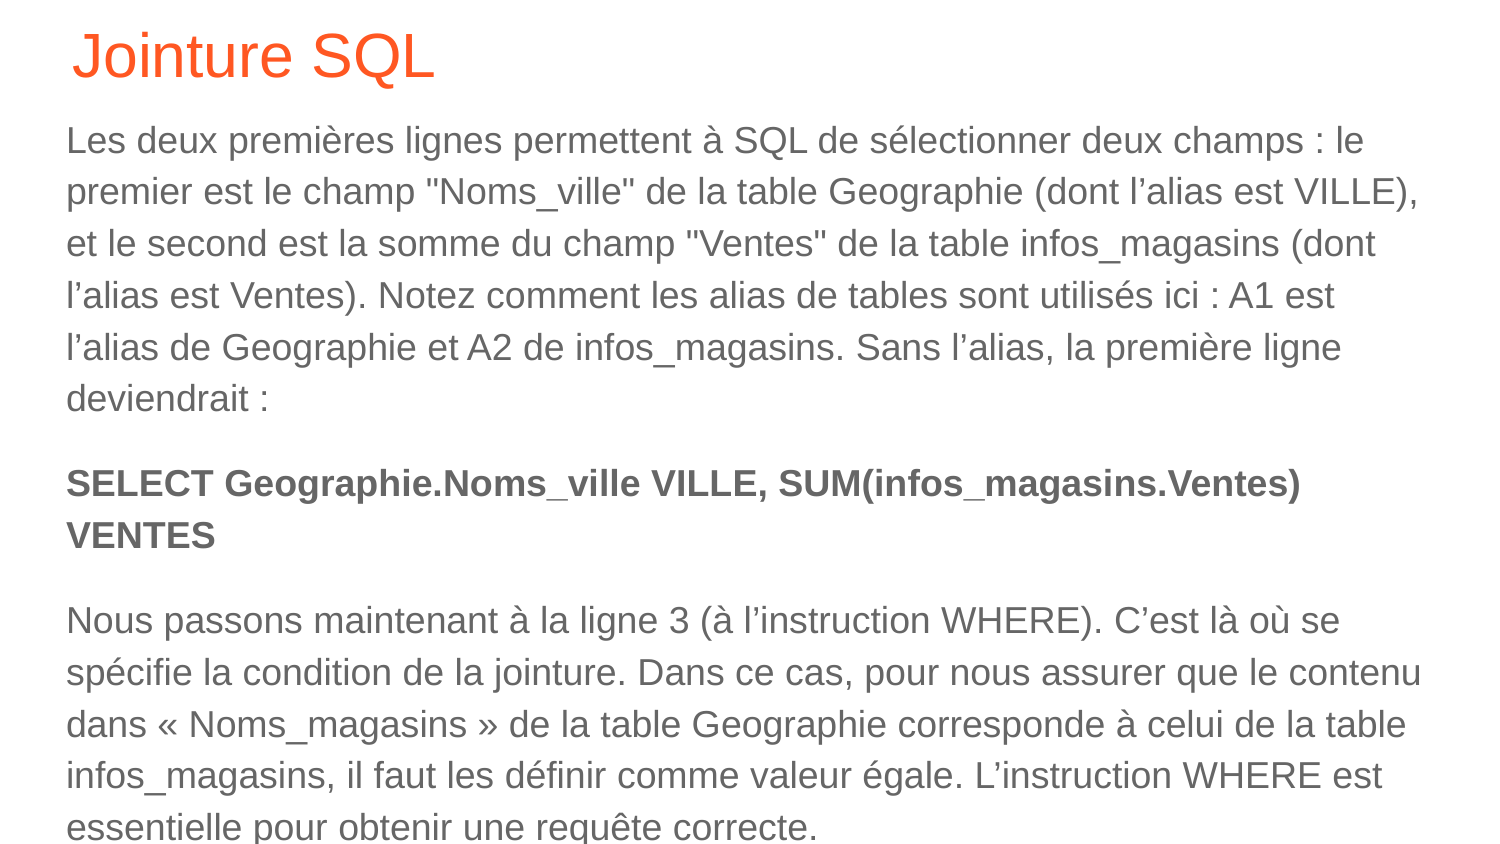

# Jointure SQL
Les deux premières lignes permettent à SQL de sélectionner deux champs : le premier est le champ "Noms_ville" de la table Geographie (dont l’alias est VILLE), et le second est la somme du champ "Ventes" de la table infos_magasins (dont l’alias est Ventes). Notez comment les alias de tables sont utilisés ici : A1 est l’alias de Geographie et A2 de infos_magasins. Sans l’alias, la première ligne deviendrait :
SELECT Geographie.Noms_ville VILLE, SUM(infos_magasins.Ventes) VENTES
Nous passons maintenant à la ligne 3 (à l’instruction WHERE). C’est là où se spécifie la condition de la jointure. Dans ce cas, pour nous assurer que le contenu dans « Noms_magasins » de la table Geographie corresponde à celui de la table infos_magasins, il faut les définir comme valeur égale. L’instruction WHERE est essentielle pour obtenir une requête correcte.